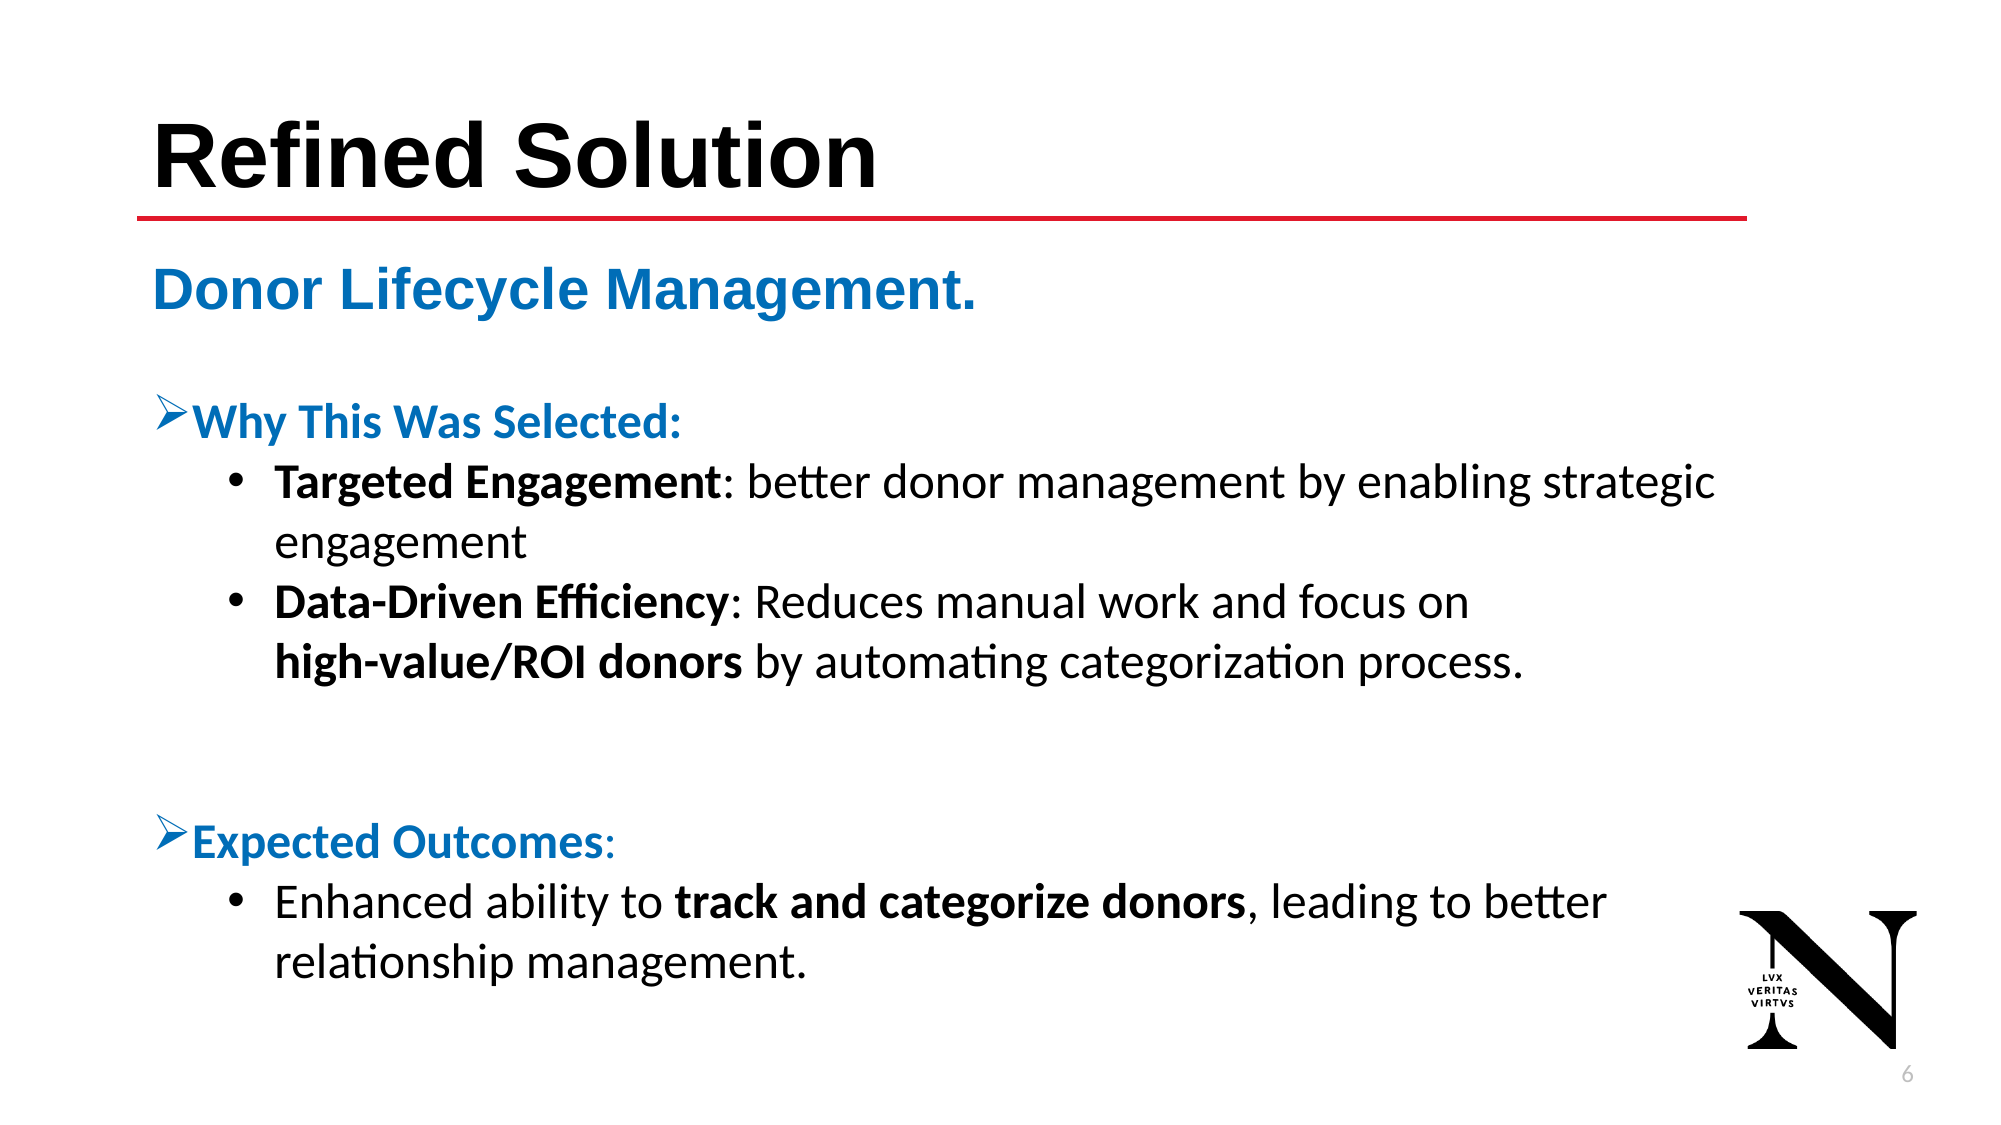

# Refined Solution
Donor Lifecycle Management.
Why This Was Selected:
Targeted Engagement: better donor management by enabling strategic engagement
Data-Driven Efficiency: Reduces manual work and focus on high-value/ROI donors by automating categorization process.

Expected Outcomes:
Enhanced ability to track and categorize donors, leading to better relationship management.
6